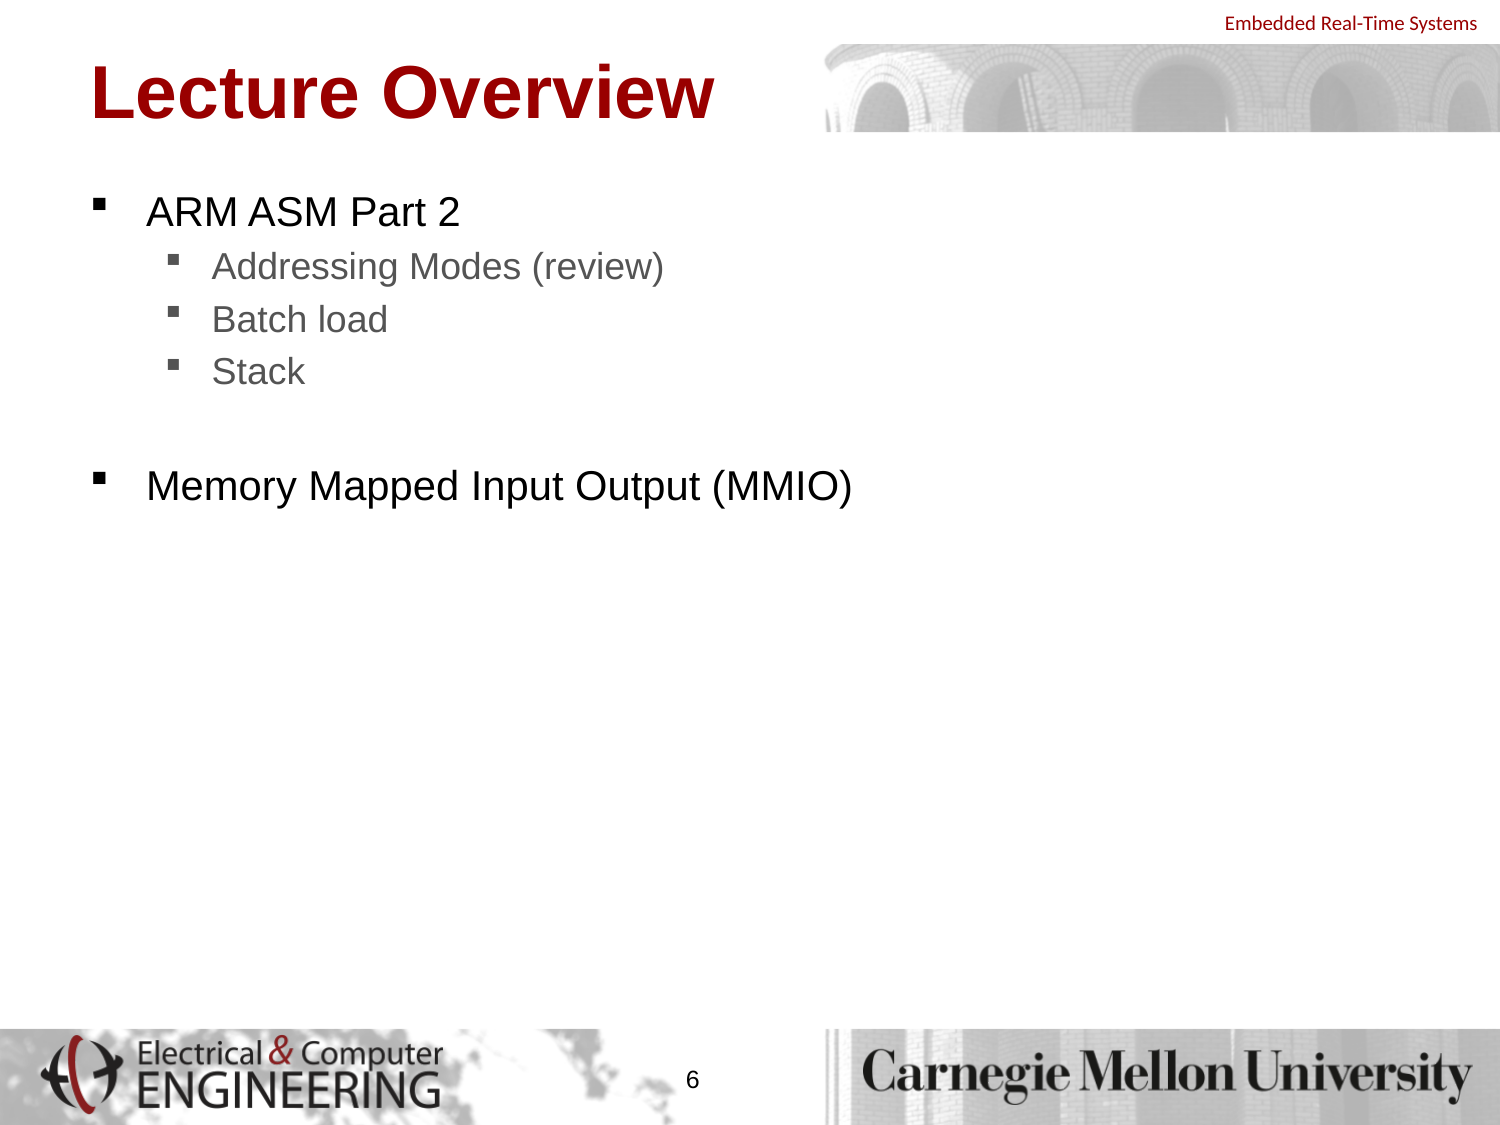

# Lecture Overview
ARM ASM Part 2
Addressing Modes (review)
Batch load
Stack

Memory Mapped Input Output (MMIO)
6